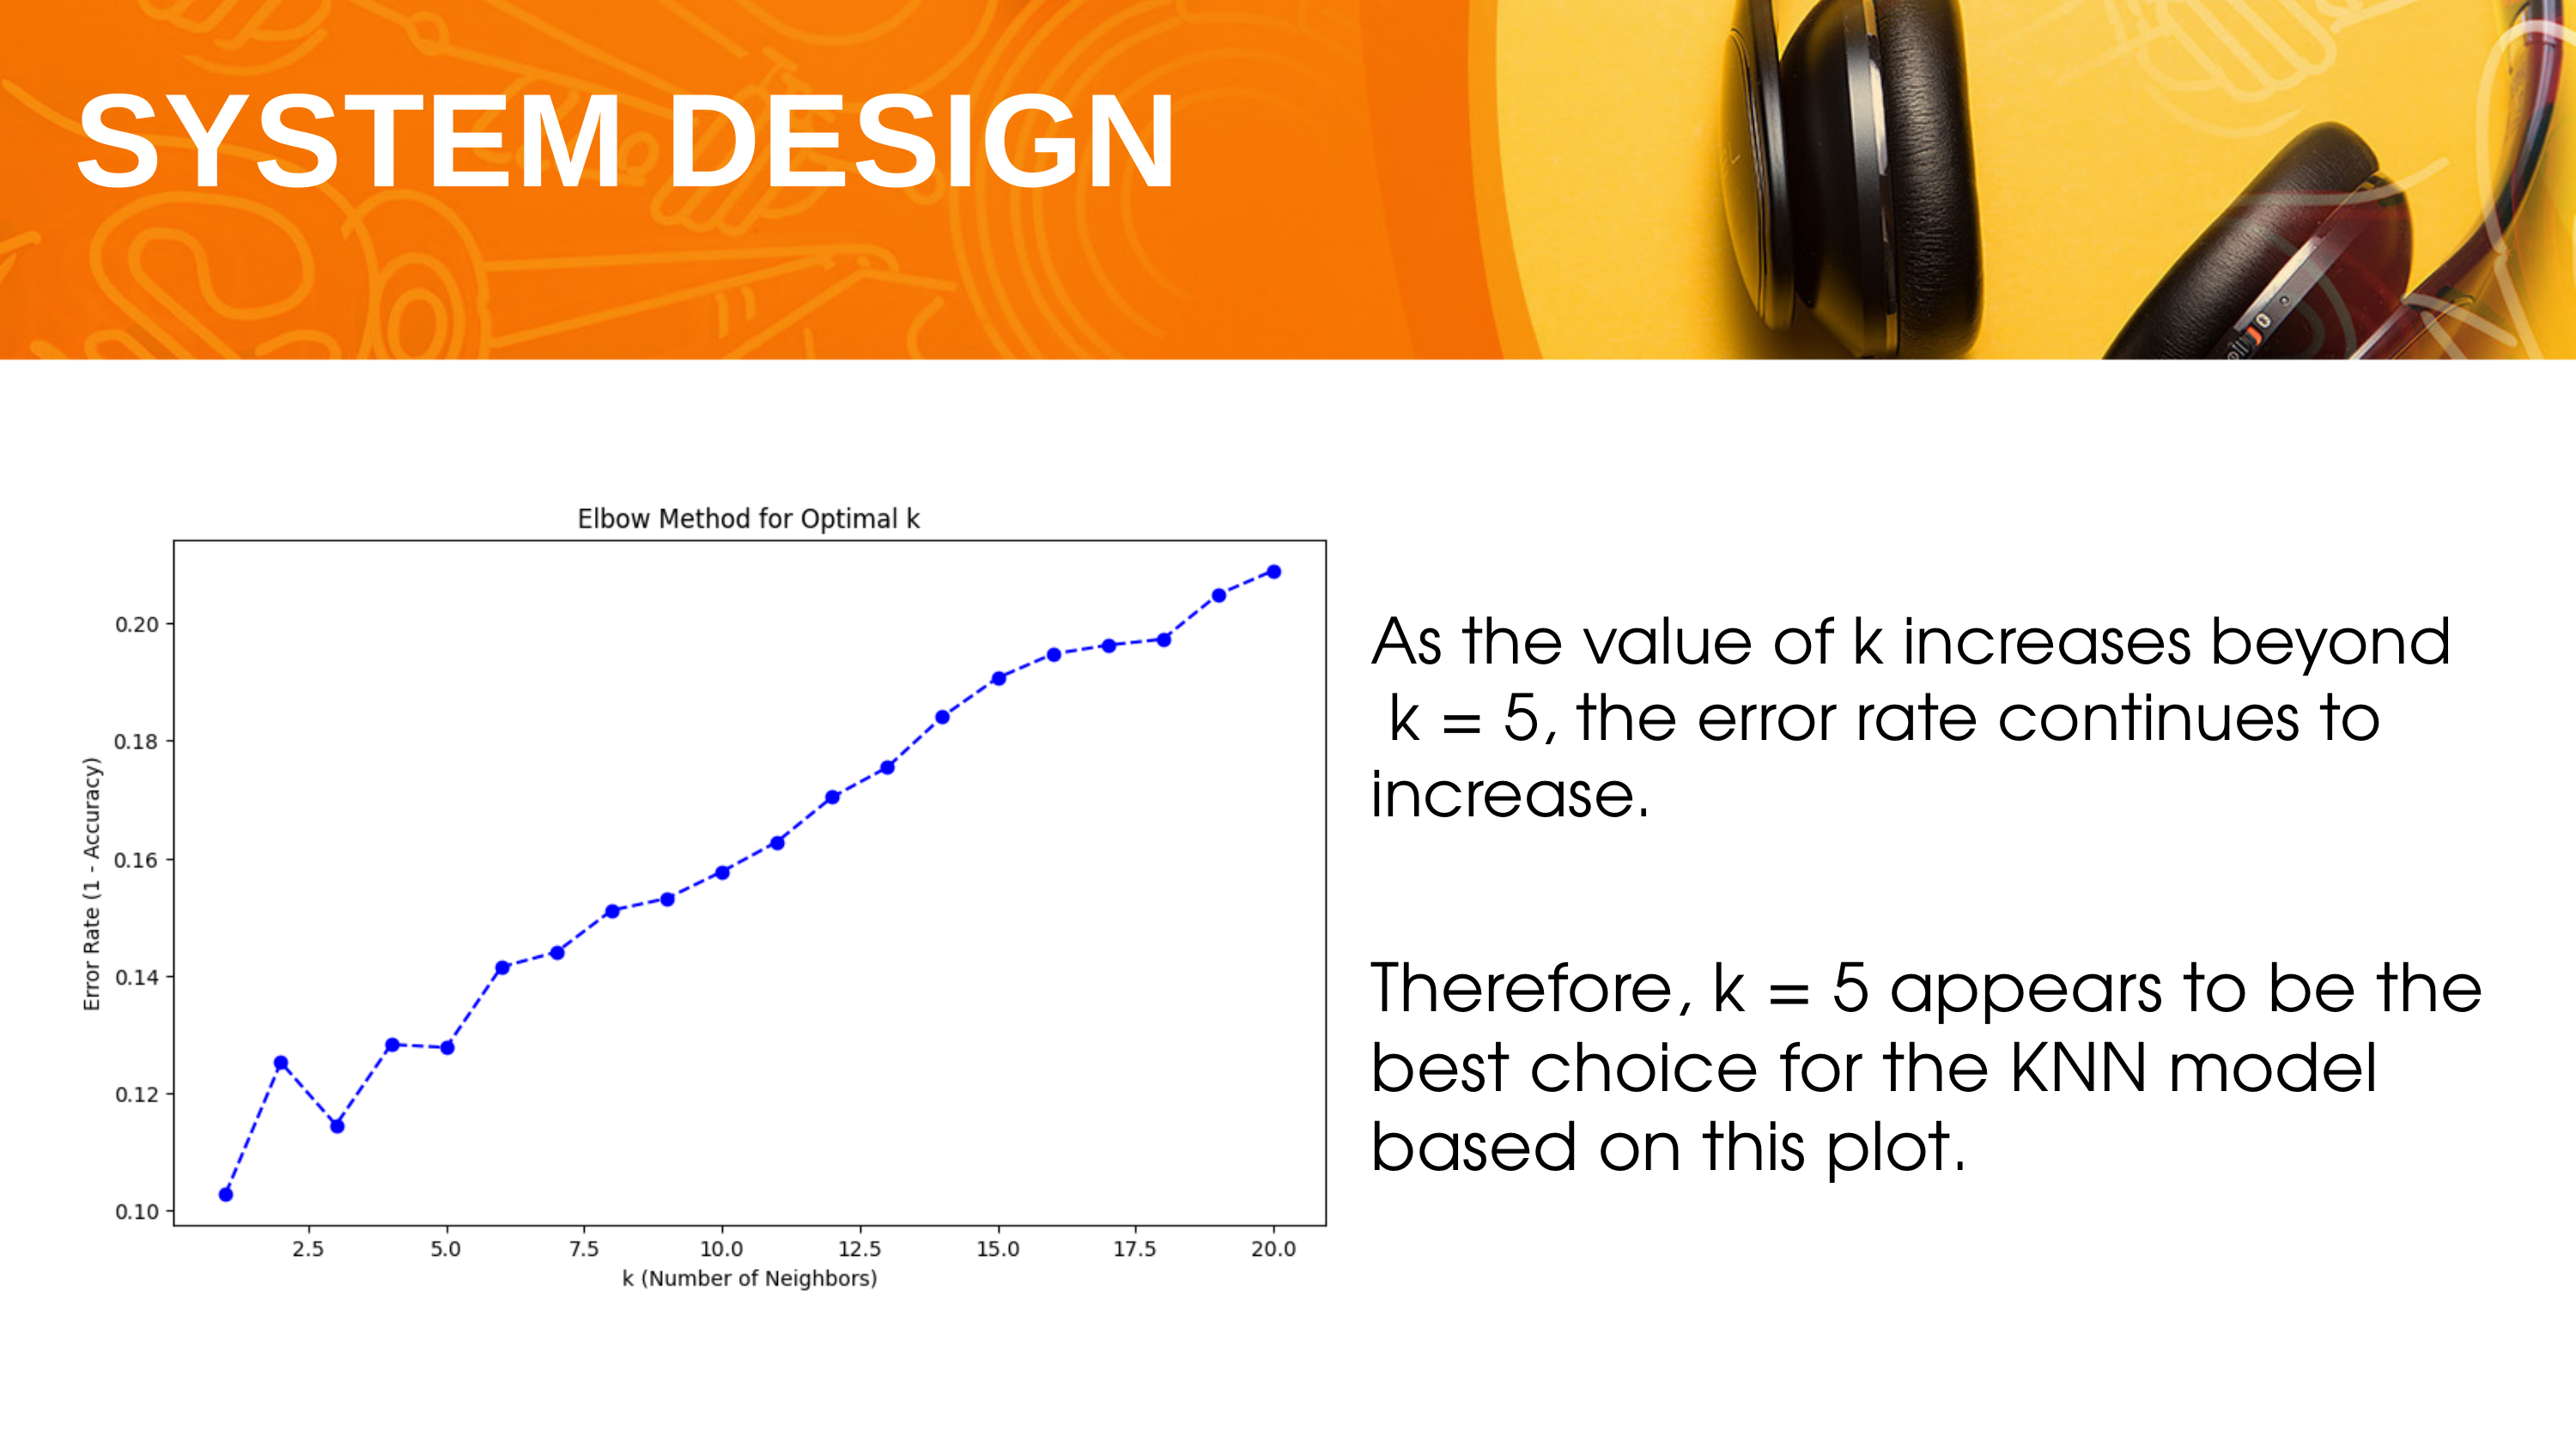

SYSTEM DESIGN

As the value of k increases beyond
 k = 5, the error rate continues to increase.
Therefore, k = 5 appears to be the best choice for the KNN model based on this plot.